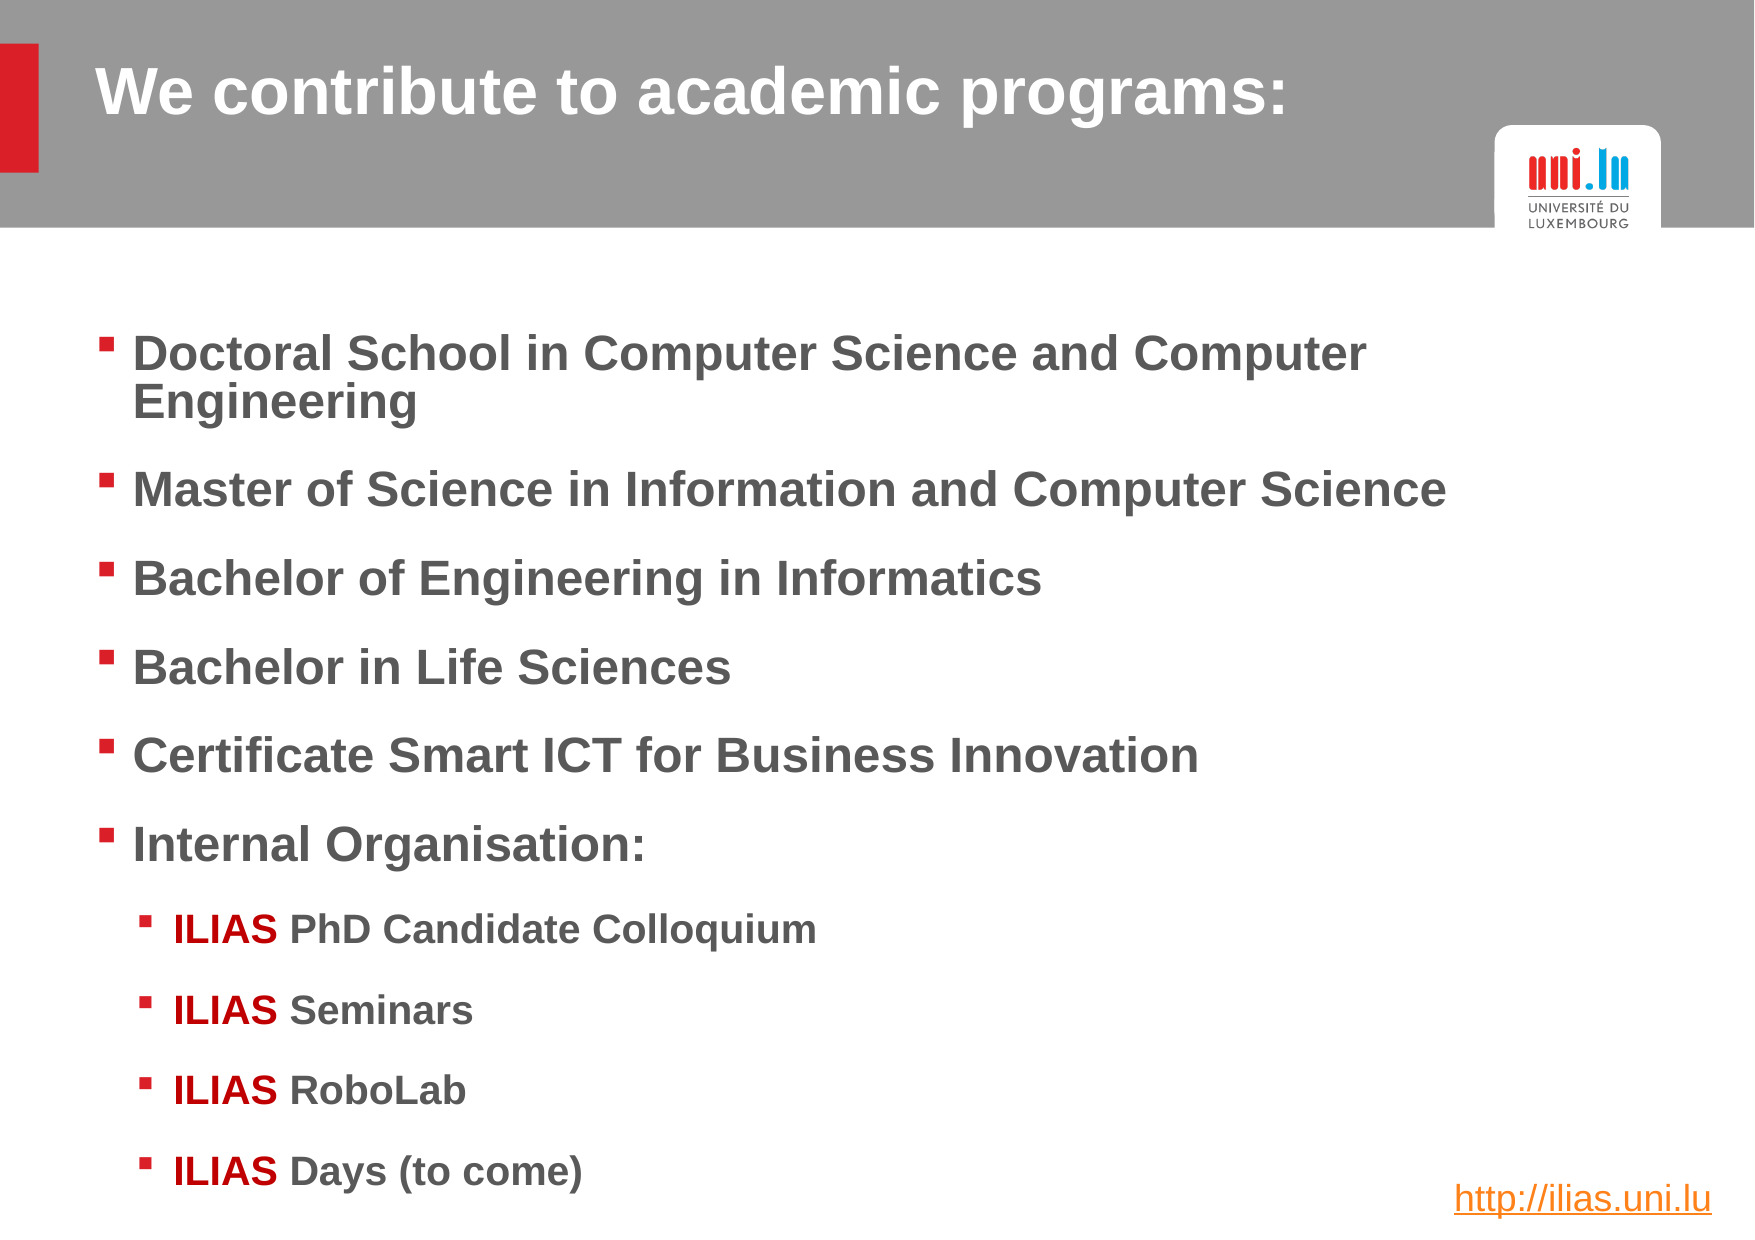

# We contribute to academic programs:
Doctoral School in Computer Science and Computer Engineering
Master of Science in Information and Computer Science
Bachelor of Engineering in Informatics
Bachelor in Life Sciences
Certificate Smart ICT for Business Innovation
Internal Organisation:
ILIAS PhD Candidate Colloquium
ILIAS Seminars
ILIAS RoboLab
ILIAS Days (to come)

http://ilias.uni.lu